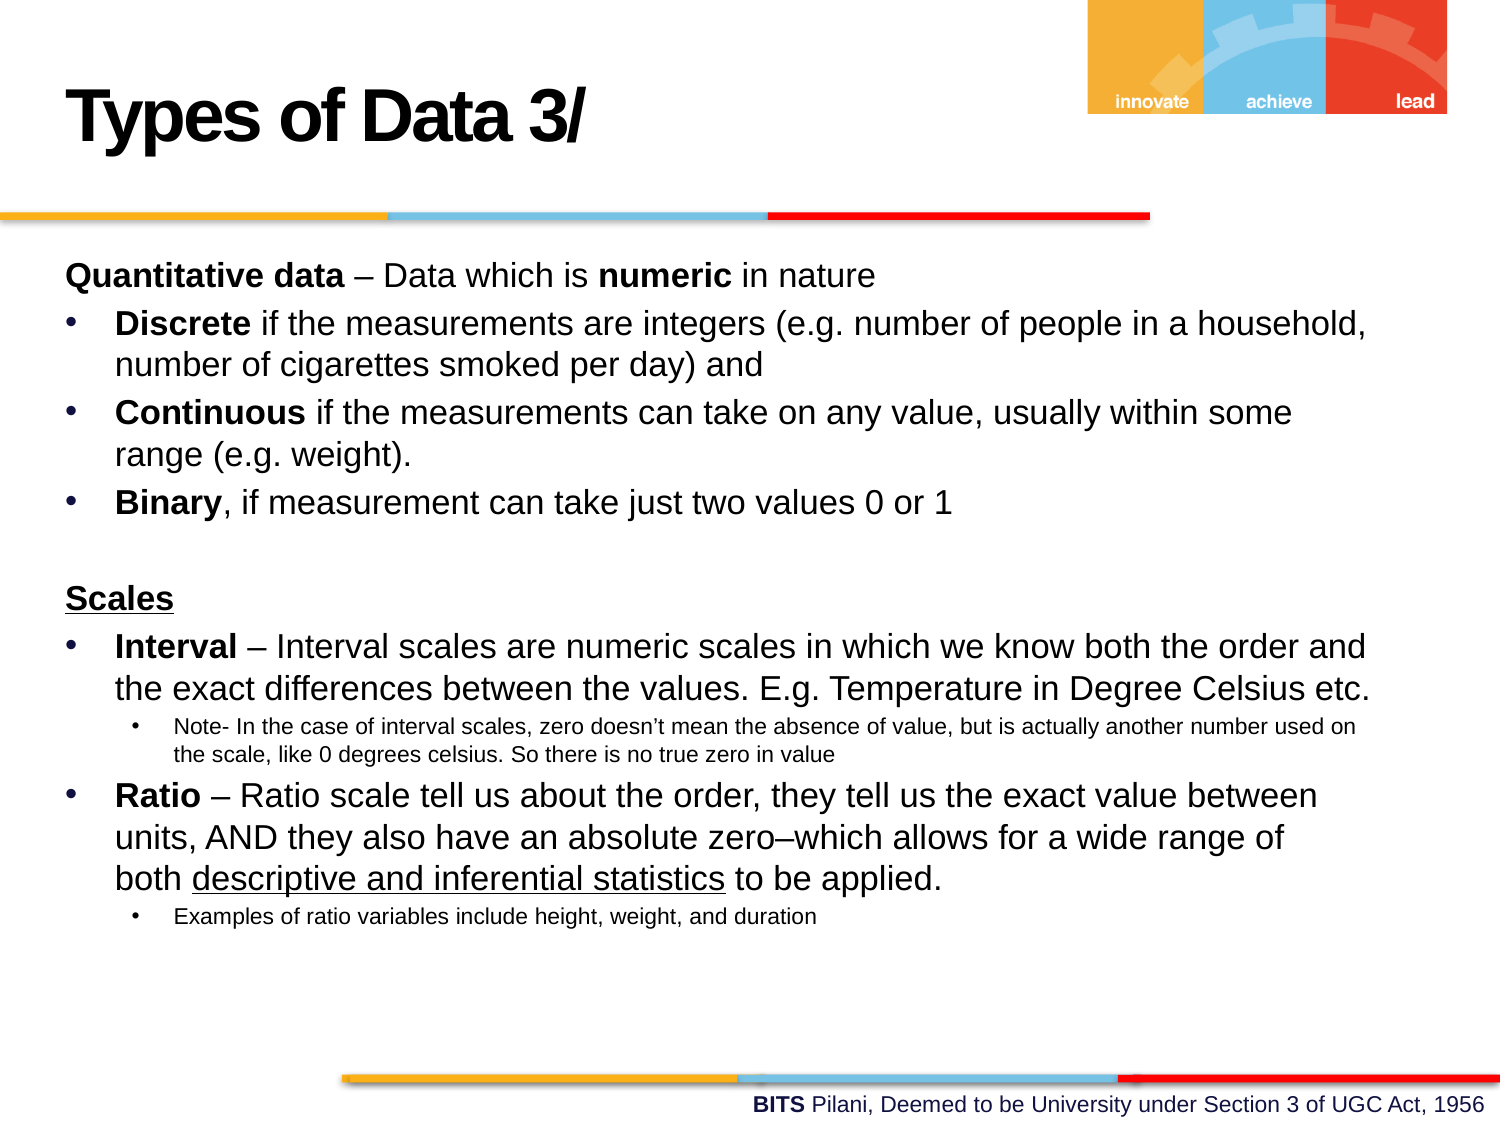

Types of Data 3/
Quantitative data – Data which is numeric in nature
Discrete if the measurements are integers (e.g. number of people in a household, number of cigarettes smoked per day) and
Continuous if the measurements can take on any value, usually within some range (e.g. weight).
Binary, if measurement can take just two values 0 or 1

Scales
Interval – Interval scales are numeric scales in which we know both the order and the exact differences between the values. E.g. Temperature in Degree Celsius etc.
Note- In the case of interval scales, zero doesn’t mean the absence of value, but is actually another number used on the scale, like 0 degrees celsius. So there is no true zero in value
Ratio – Ratio scale tell us about the order, they tell us the exact value between units, AND they also have an absolute zero–which allows for a wide range of both descriptive and inferential statistics to be applied.
Examples of ratio variables include height, weight, and duration